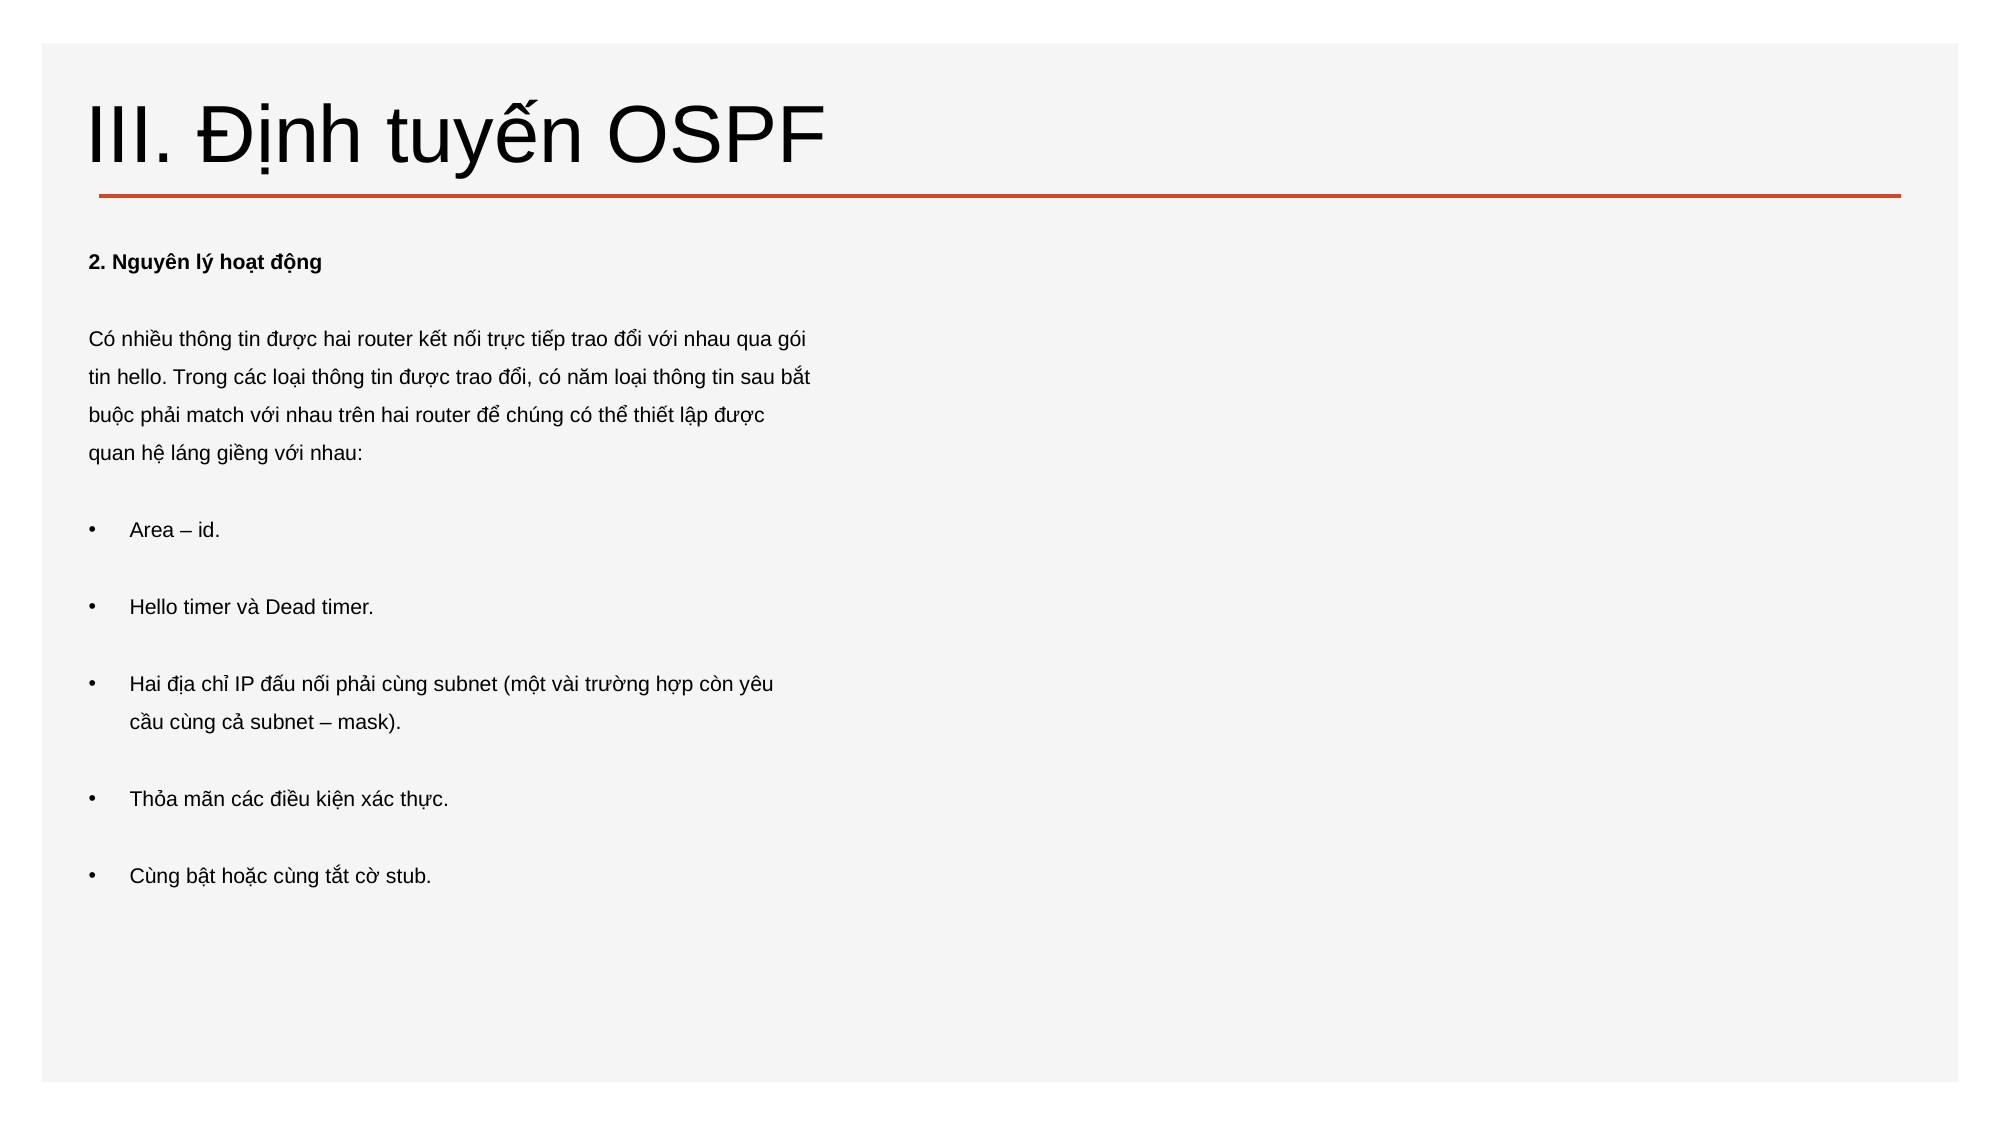

# III. Định tuyến OSPF
2. Nguyên lý hoạt động
Có nhiều thông tin được hai router kết nối trực tiếp trao đổi với nhau qua gói tin hello. Trong các loại thông tin được trao đổi, có năm loại thông tin sau bắt buộc phải match với nhau trên hai router để chúng có thể thiết lập được quan hệ láng giềng với nhau:
Area – id.
Hello timer và Dead timer.
Hai địa chỉ IP đấu nối phải cùng subnet (một vài trường hợp còn yêu cầu cùng cả subnet – mask).
Thỏa mãn các điều kiện xác thực.
Cùng bật hoặc cùng tắt cờ stub.